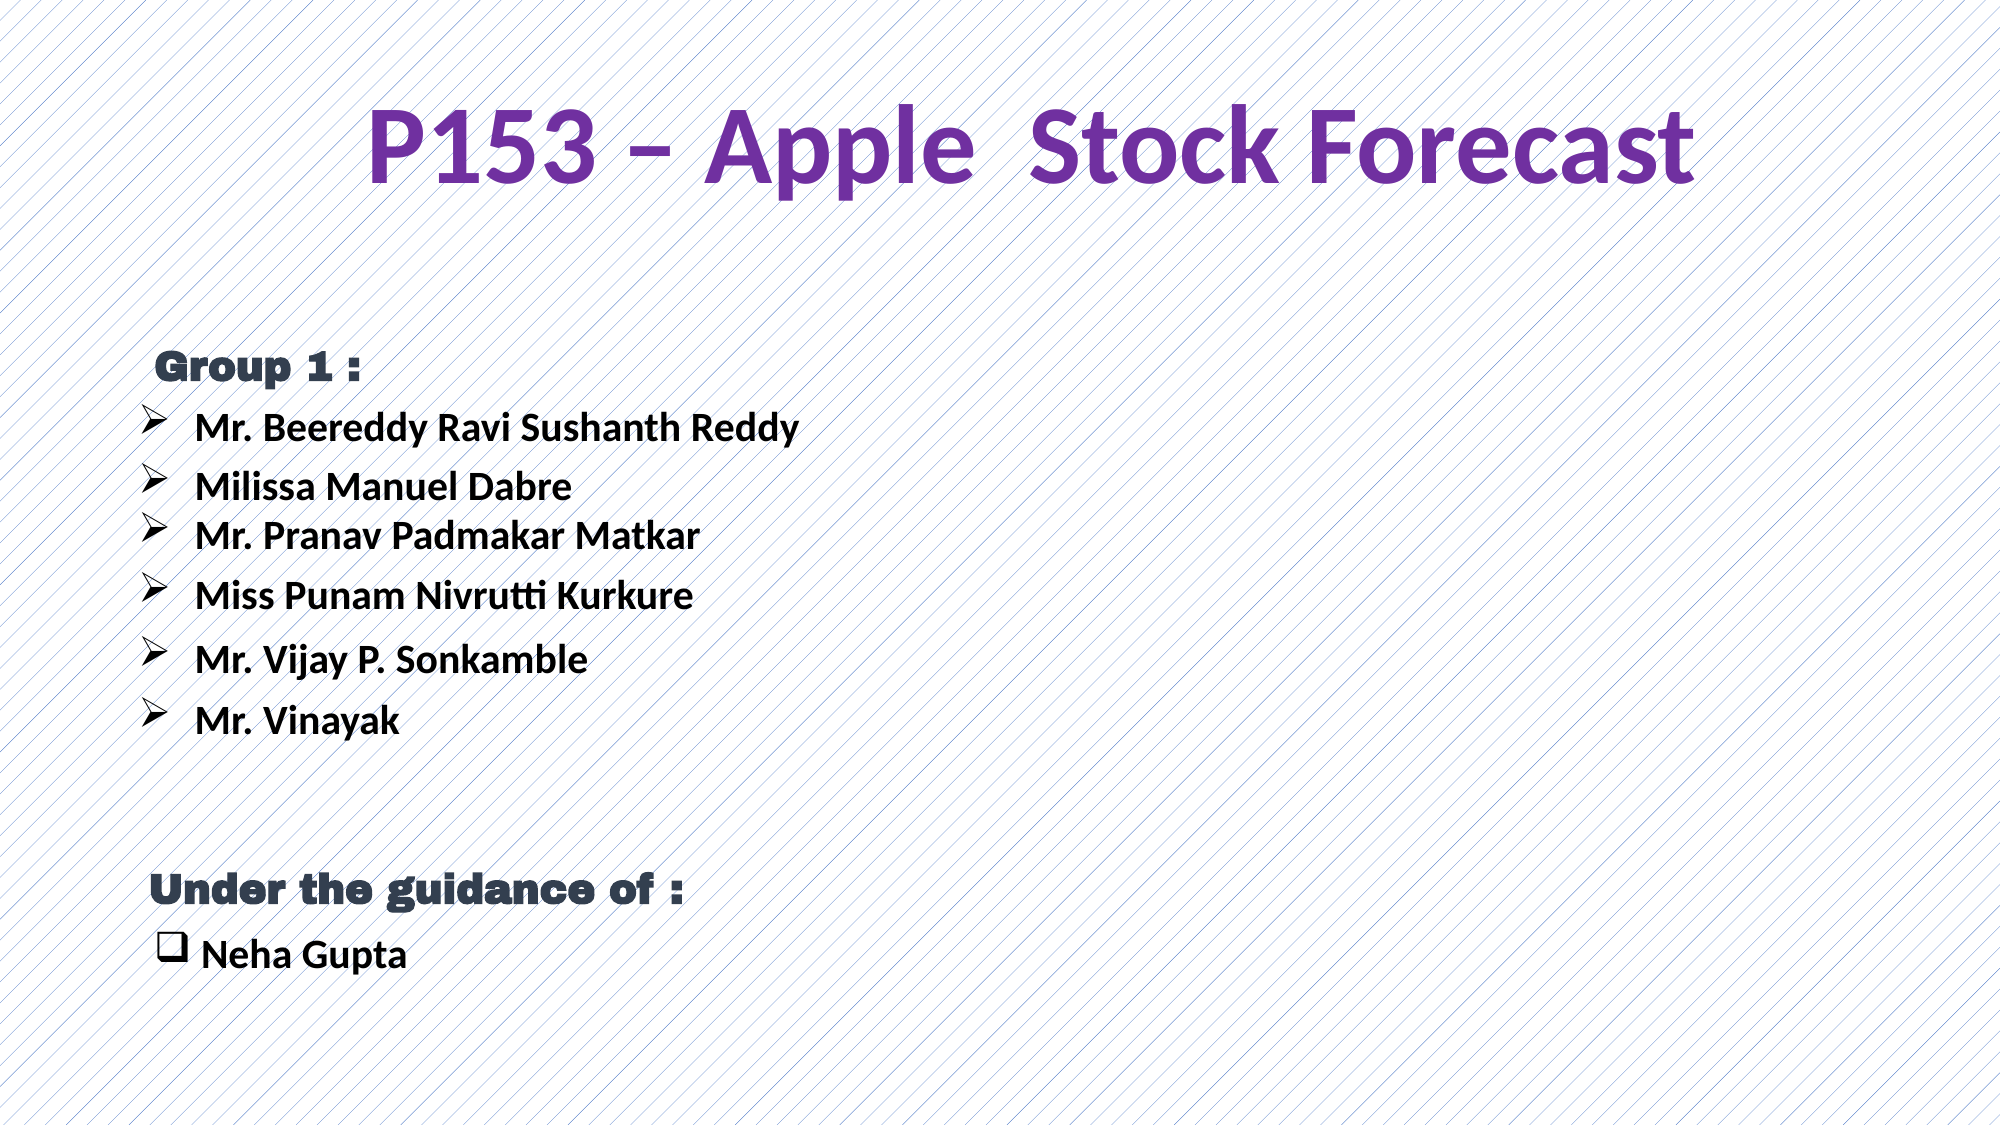

P153 – Apple  Stock Forecast
Group 1 :
Mr. Beereddy Ravi Sushanth Reddy
Milissa Manuel Dabre
Mr. Pranav Padmakar Matkar
Miss Punam Nivrutti Kurkure
Mr. Vijay P. Sonkamble
Mr. Vinayak
Under the guidance of :
Neha Gupta